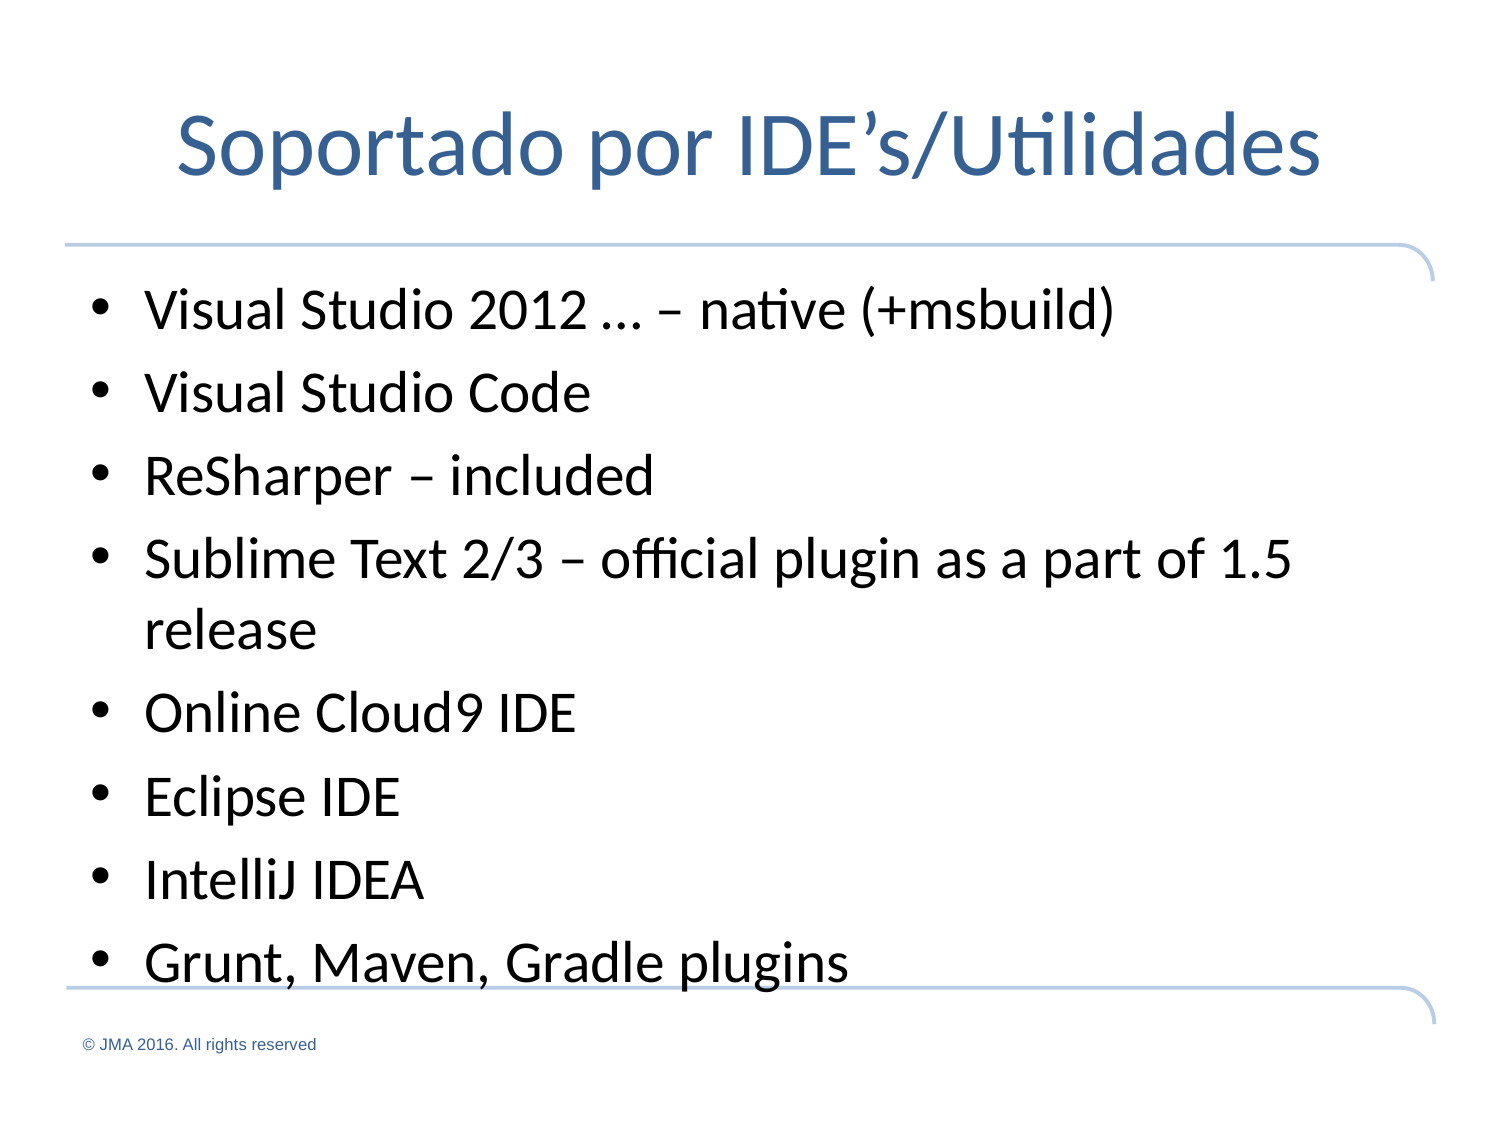

# Soportado por IDE’s/Utilidades
Visual Studio 2012 … – native (+msbuild)
Visual Studio Code
ReSharper – included
Sublime Text 2/3 – official plugin as a part of 1.5 release
Online Cloud9 IDE
Eclipse IDE
IntelliJ IDEA
Grunt, Maven, Gradle plugins